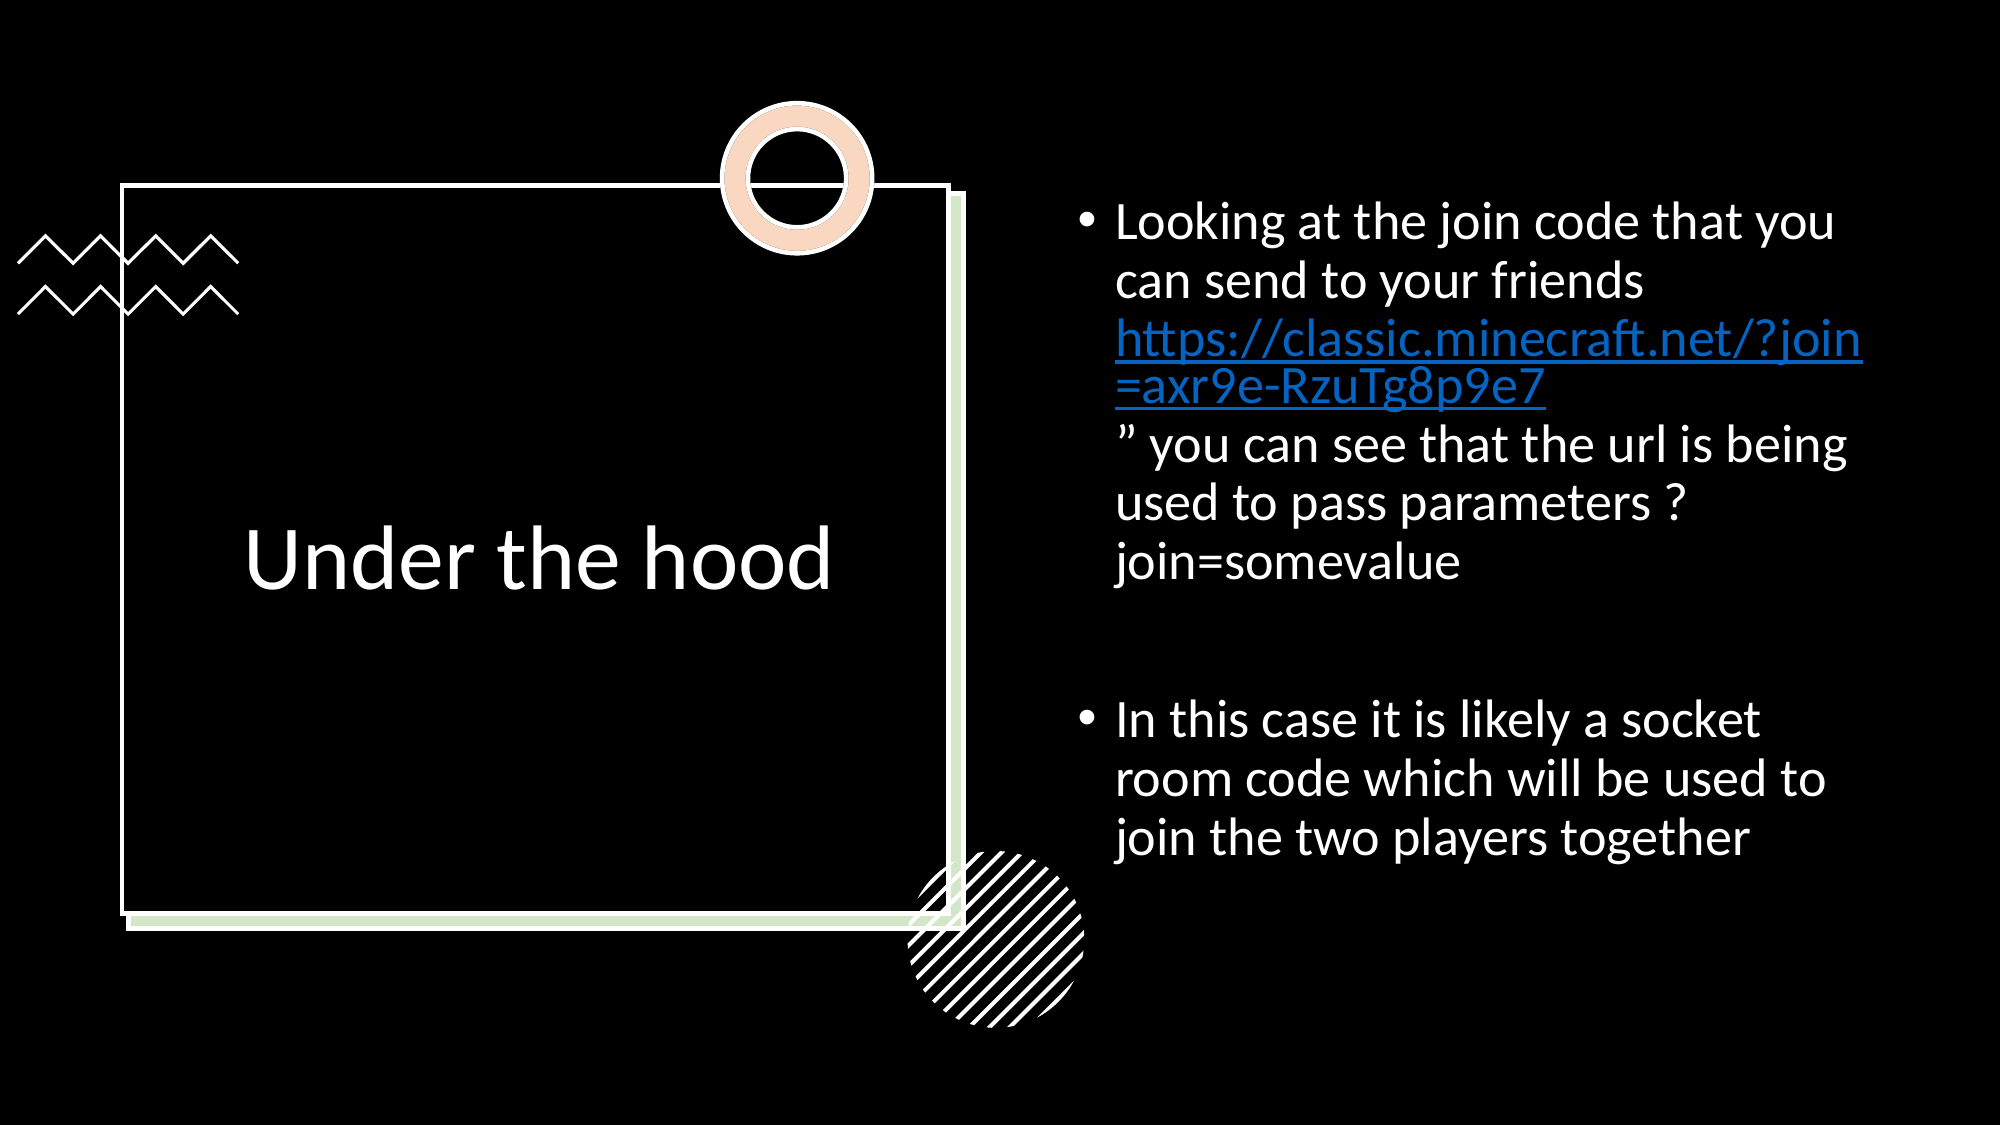

Looking at the join code that you can send to your friends https://classic.minecraft.net/?join=axr9e-RzuTg8p9e7” you can see that the url is being used to pass parameters ?join=somevalue

In this case it is likely a socket room code which will be used to join the two players together

# Under the hood